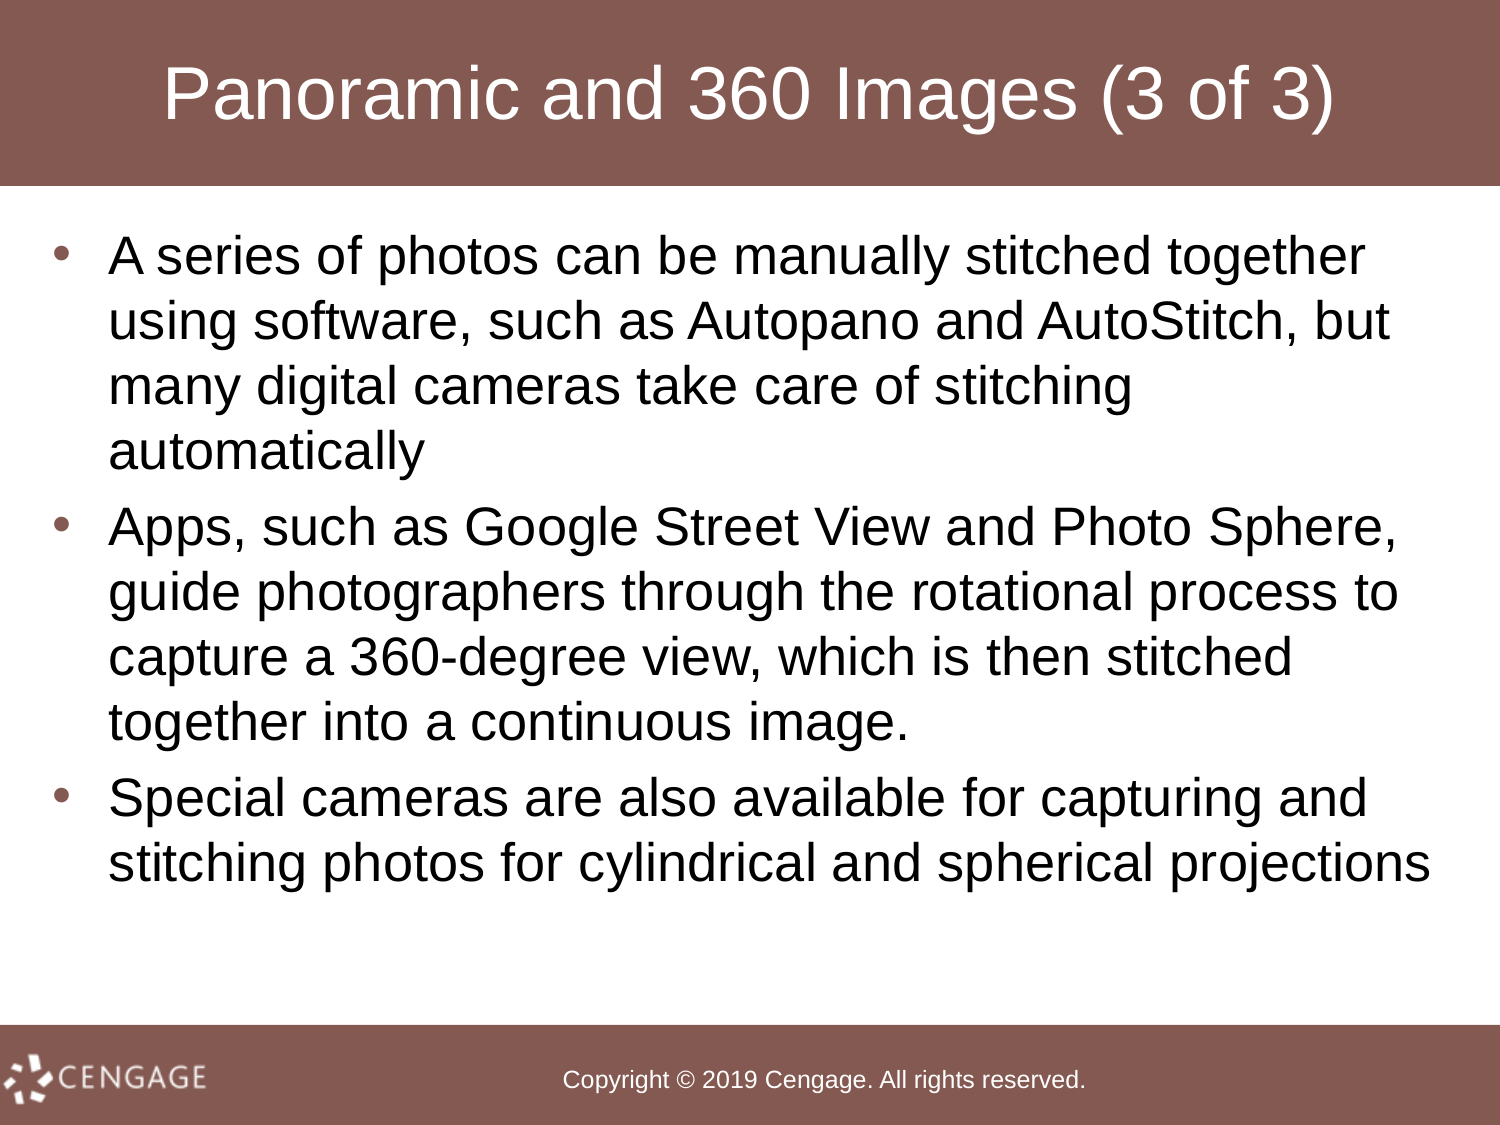

# Panoramic and 360 Images (3 of 3)
A series of photos can be manually stitched together using software, such as Autopano and AutoStitch, but many digital cameras take care of stitching automatically
Apps, such as Google Street View and Photo Sphere, guide photographers through the rotational process to capture a 360-degree view, which is then stitched together into a continuous image.
Special cameras are also available for capturing and stitching photos for cylindrical and spherical projections